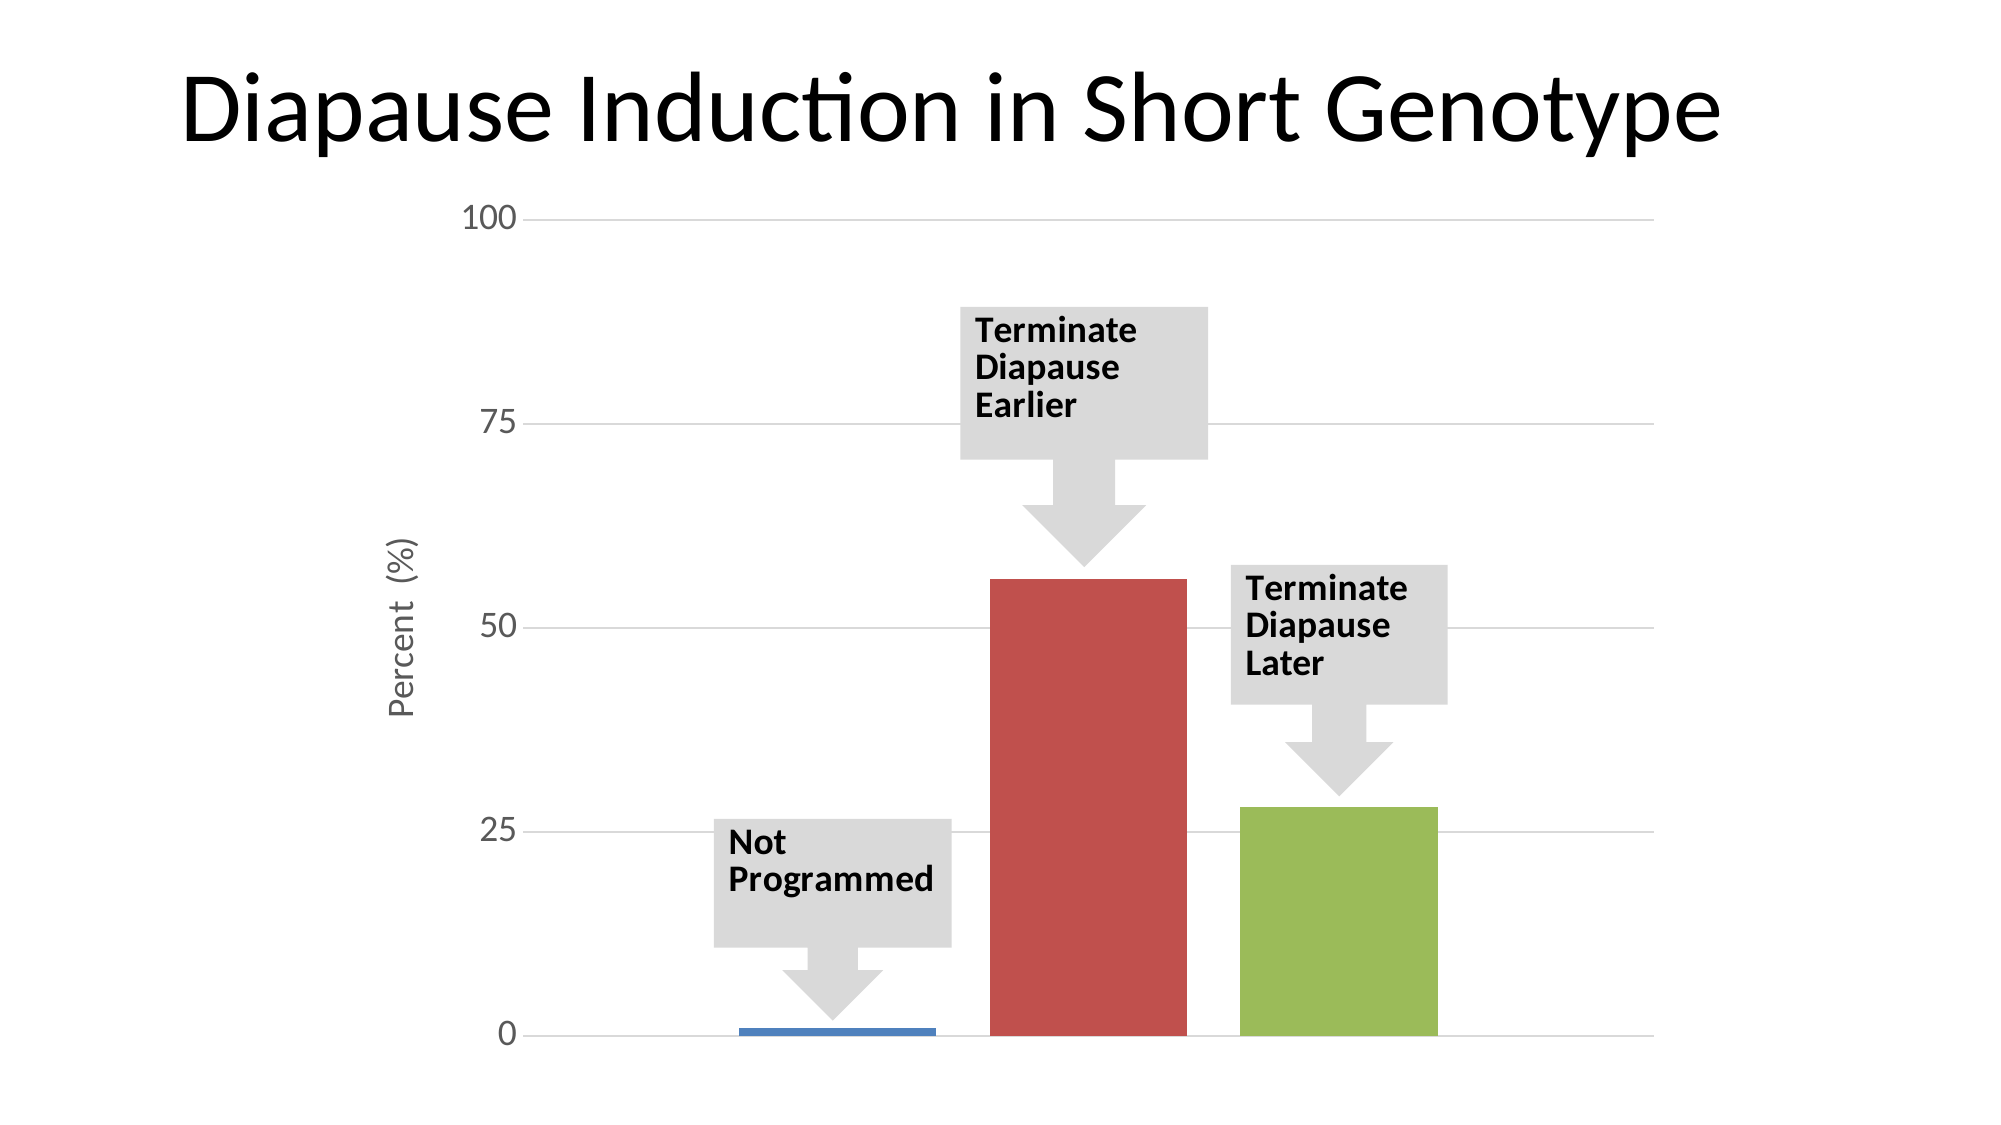

Diapause Induction in Short Genotype

### Chart

| Category | Not Programmed | Early | "True" |
|---|---|---|---|
| Diapause | 1.0 | 56.0 | 28.0 |